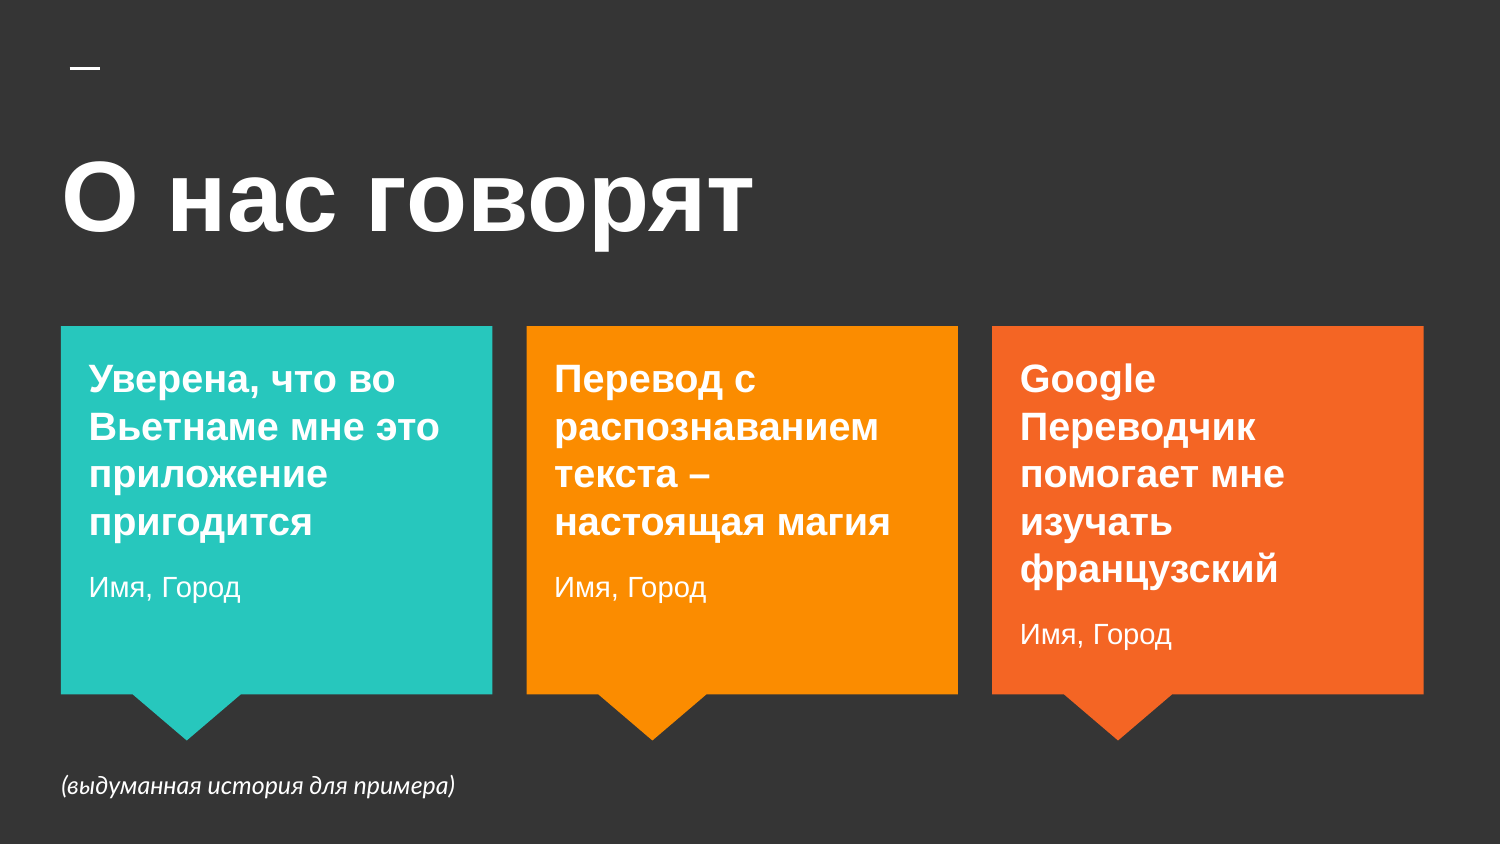

# О нас говорят

Уверена, что во Вьетнаме мне это приложение пригодится
Имя, Город
Перевод с распознаванием текста – настоящая магия
Имя, Город
Google Переводчик помогает мне изучать французский
Имя, Город
(выдуманная история для примера)